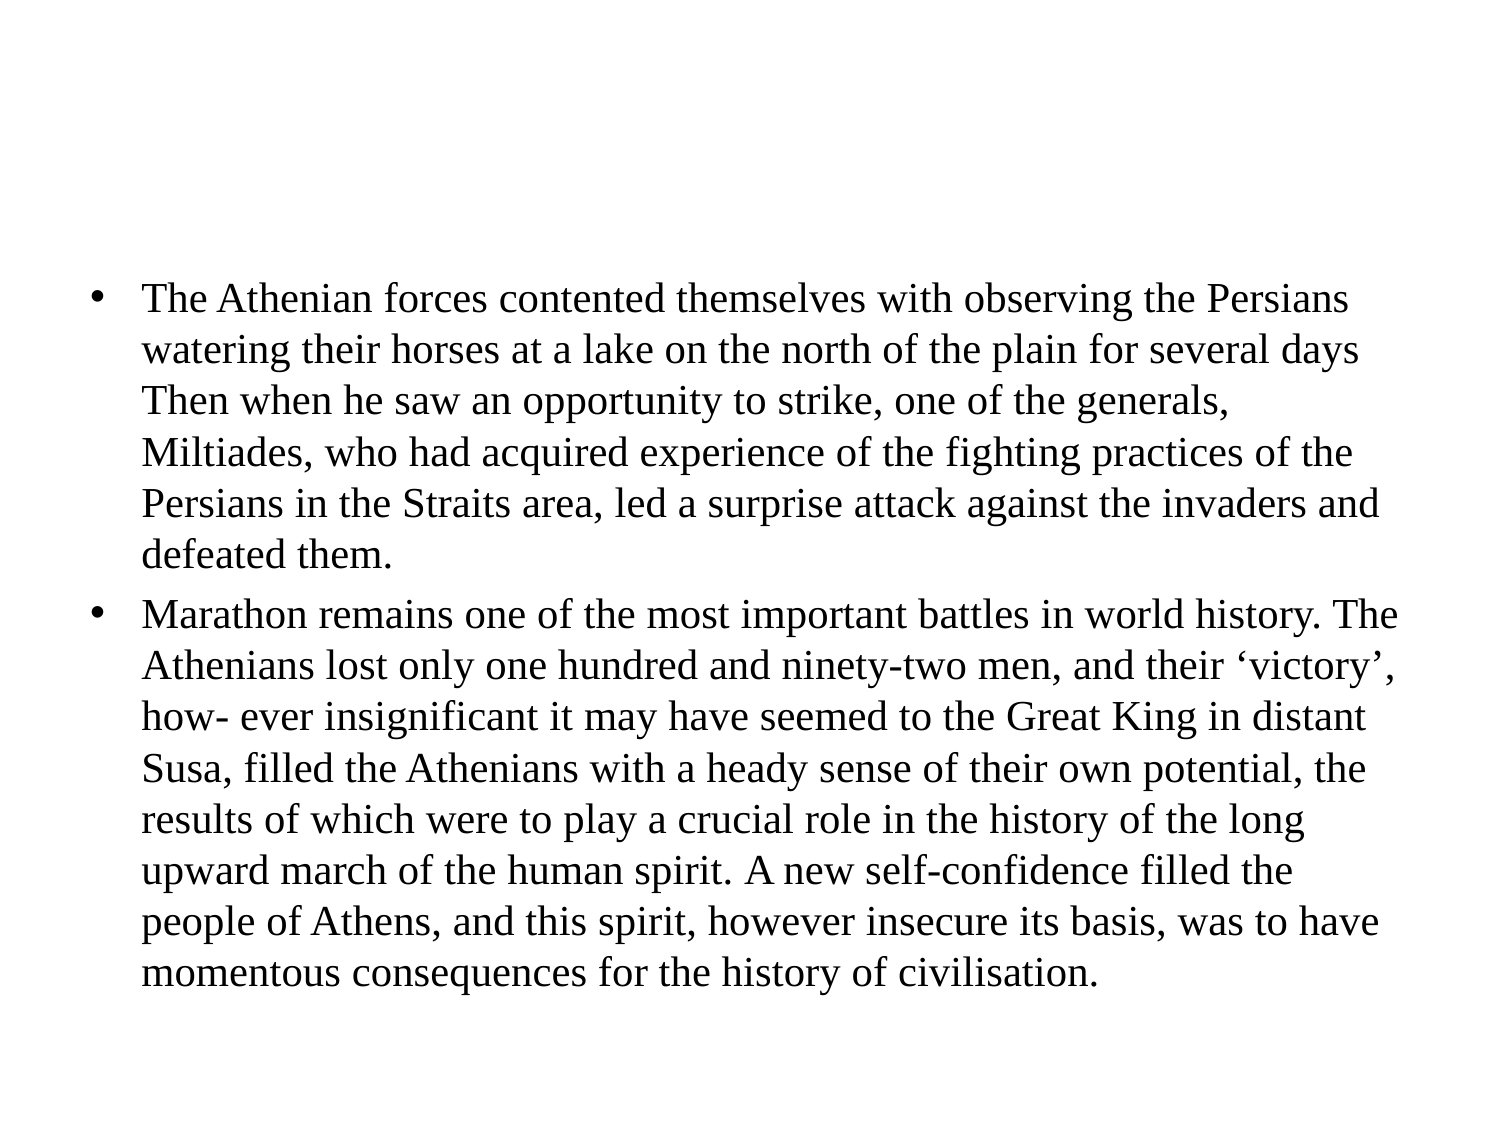

#
The Athenian forces contented themselves with observing the Persians watering their horses at a lake on the north of the plain for several days Then when he saw an opportunity to strike, one of the generals, Miltiades, who had acquired experience of the fighting practices of the Persians in the Straits area, led a surprise attack against the invaders and defeated them.
Marathon remains one of the most important battles in world history. The Athenians lost only one hundred and ninety-two men, and their ‘victory’, how- ever insignificant it may have seemed to the Great King in distant Susa, filled the Athenians with a heady sense of their own potential, the results of which were to play a crucial role in the history of the long upward march of the human spirit. Α new self-confidence filled the people of Athens, and this spirit, however insecure its basis, was to have momentous consequences for the history of civilisation.